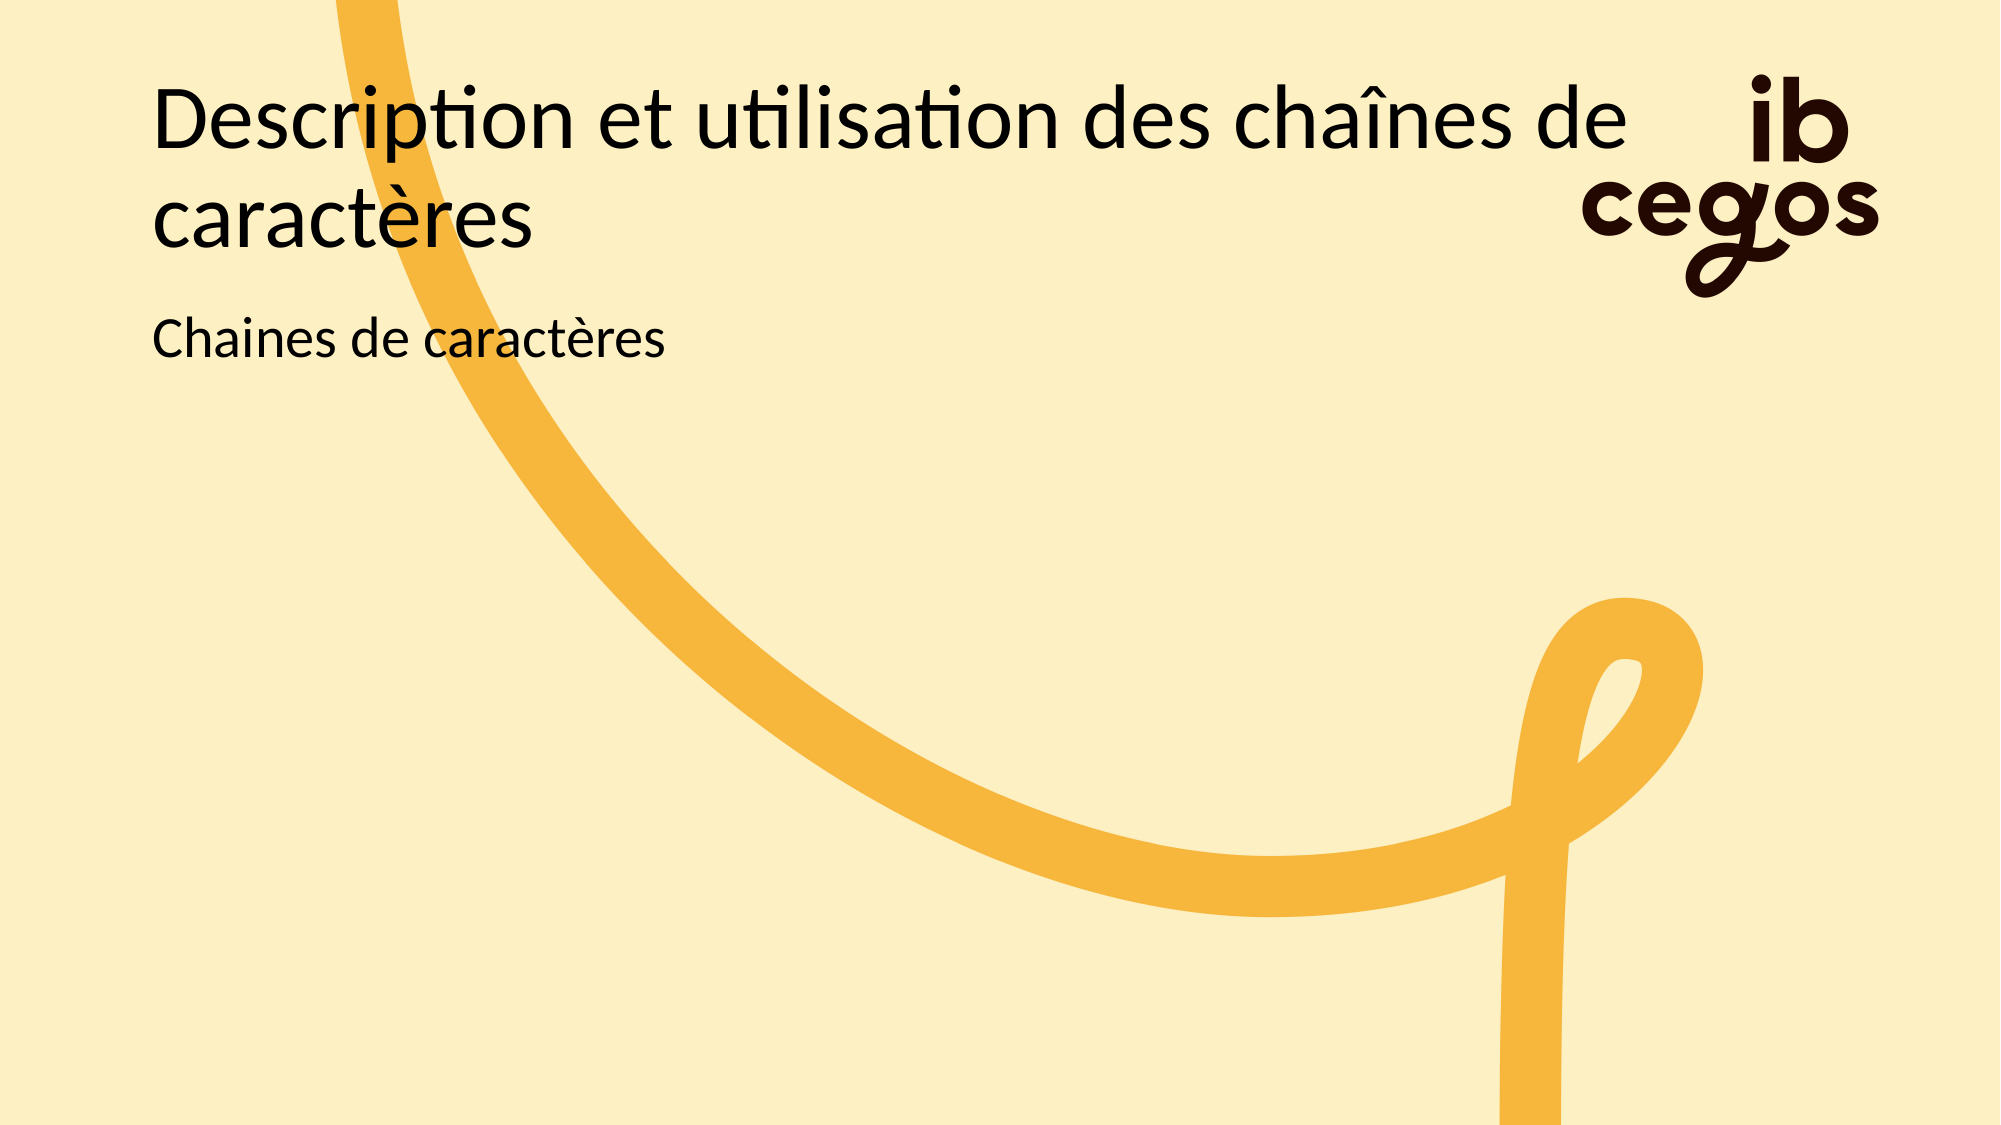

# Description et utilisation des chaînes de caractères
Chaines de caractères